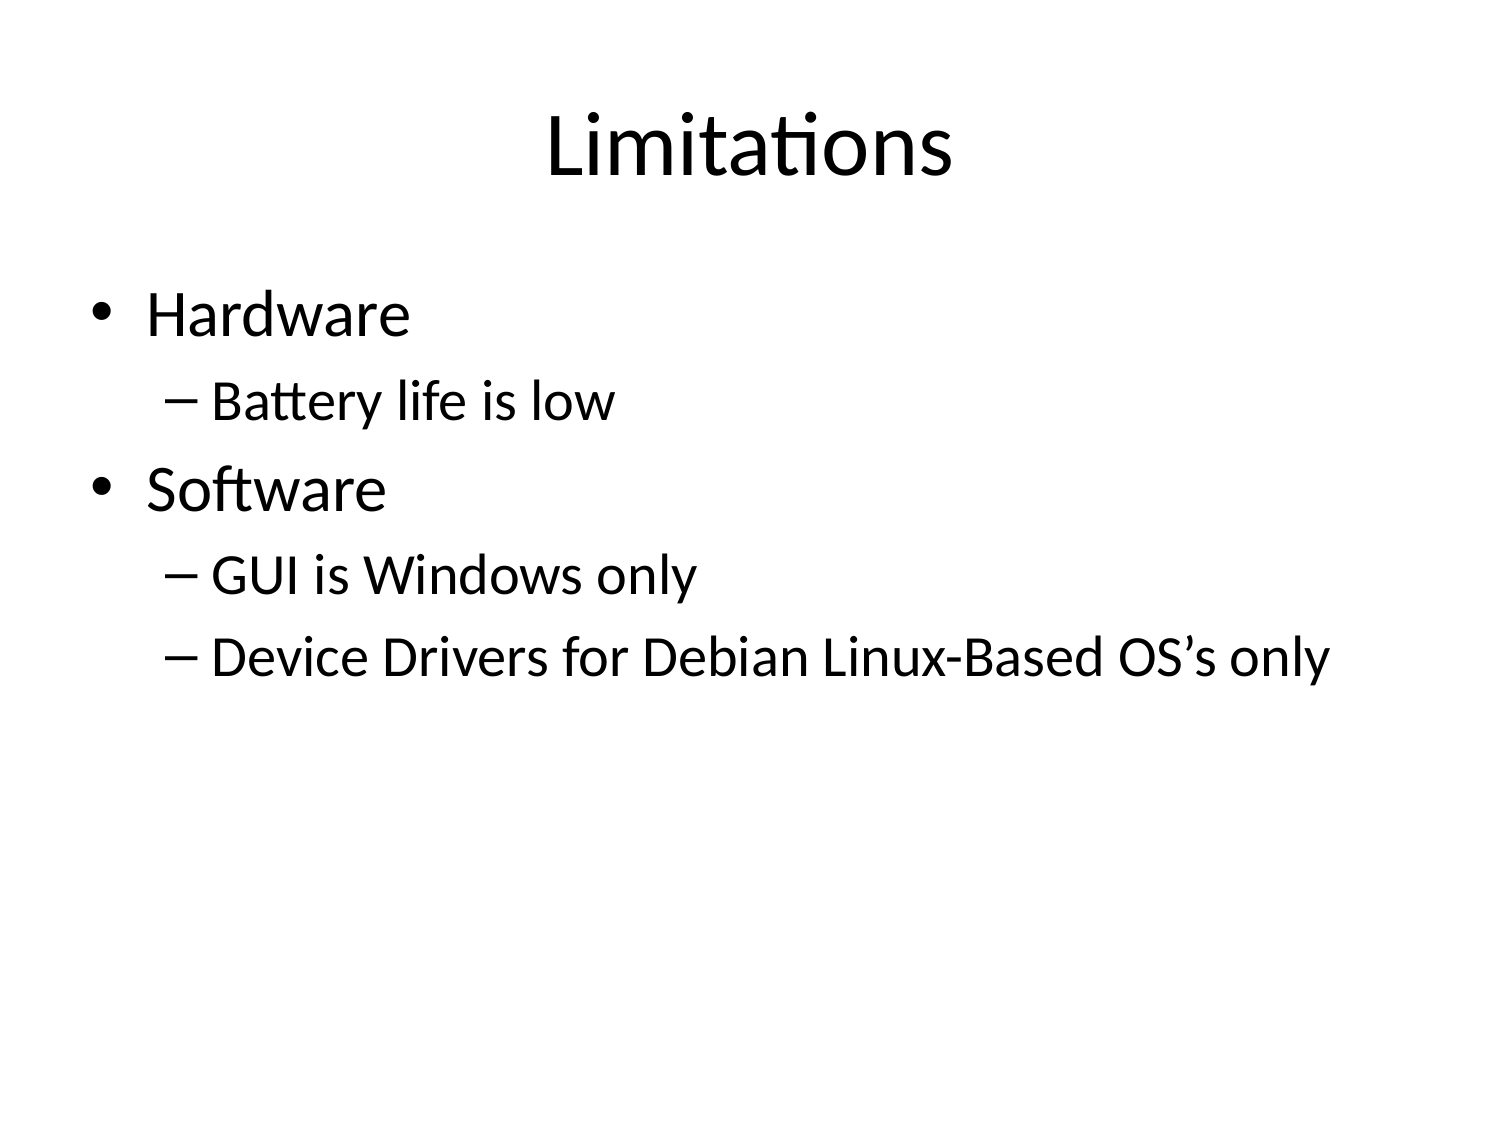

# Limitations
Hardware
Battery life is low
Software
GUI is Windows only
Device Drivers for Debian Linux-Based OS’s only